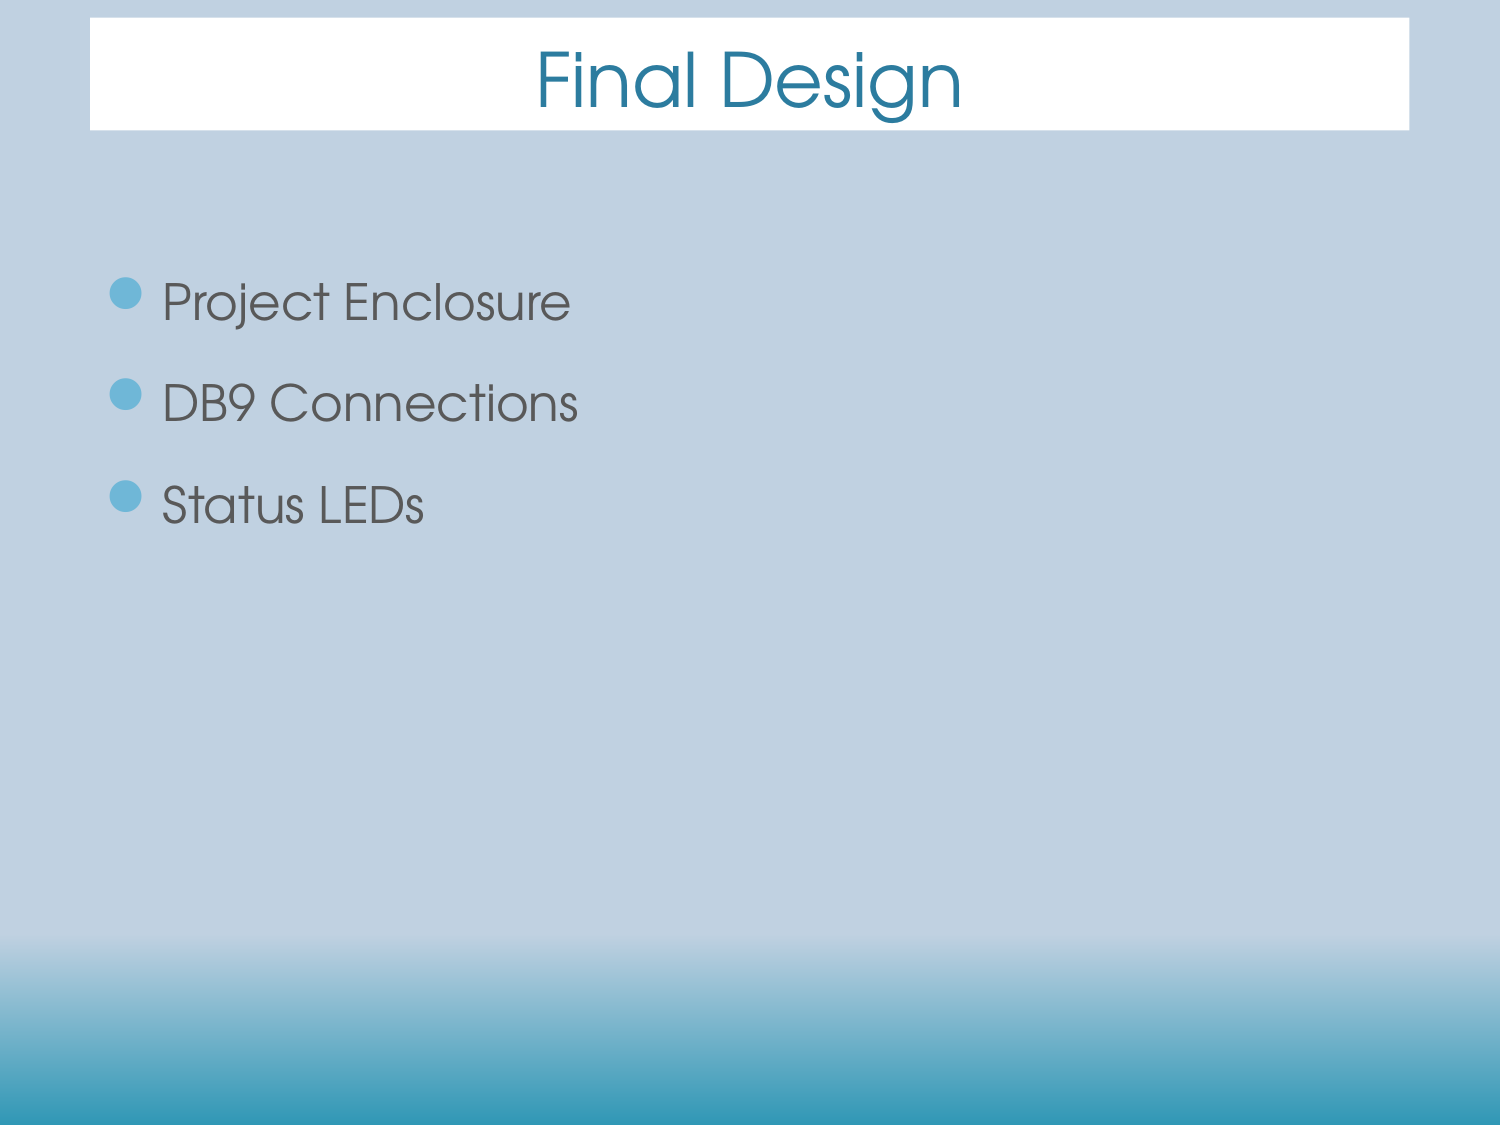

# Final Design
Project Enclosure
DB9 Connections
Status LEDs